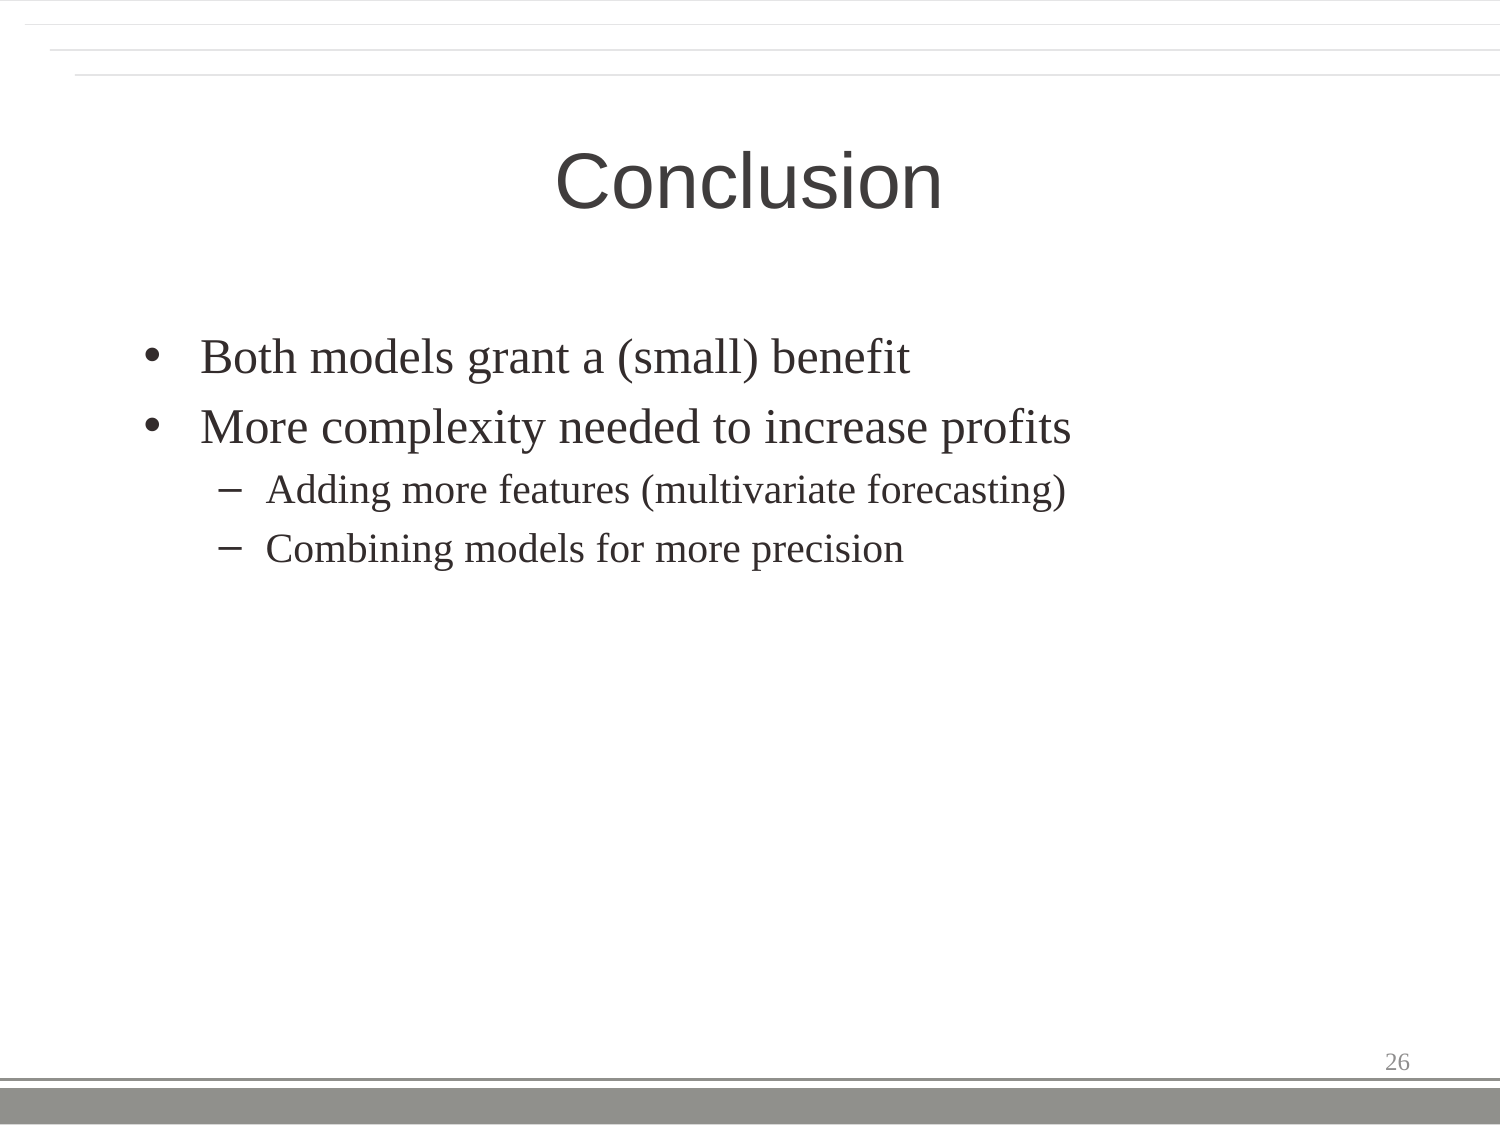

# Conclusion
Both models grant a (small) benefit
More complexity needed to increase profits
Adding more features (multivariate forecasting)
Combining models for more precision

26